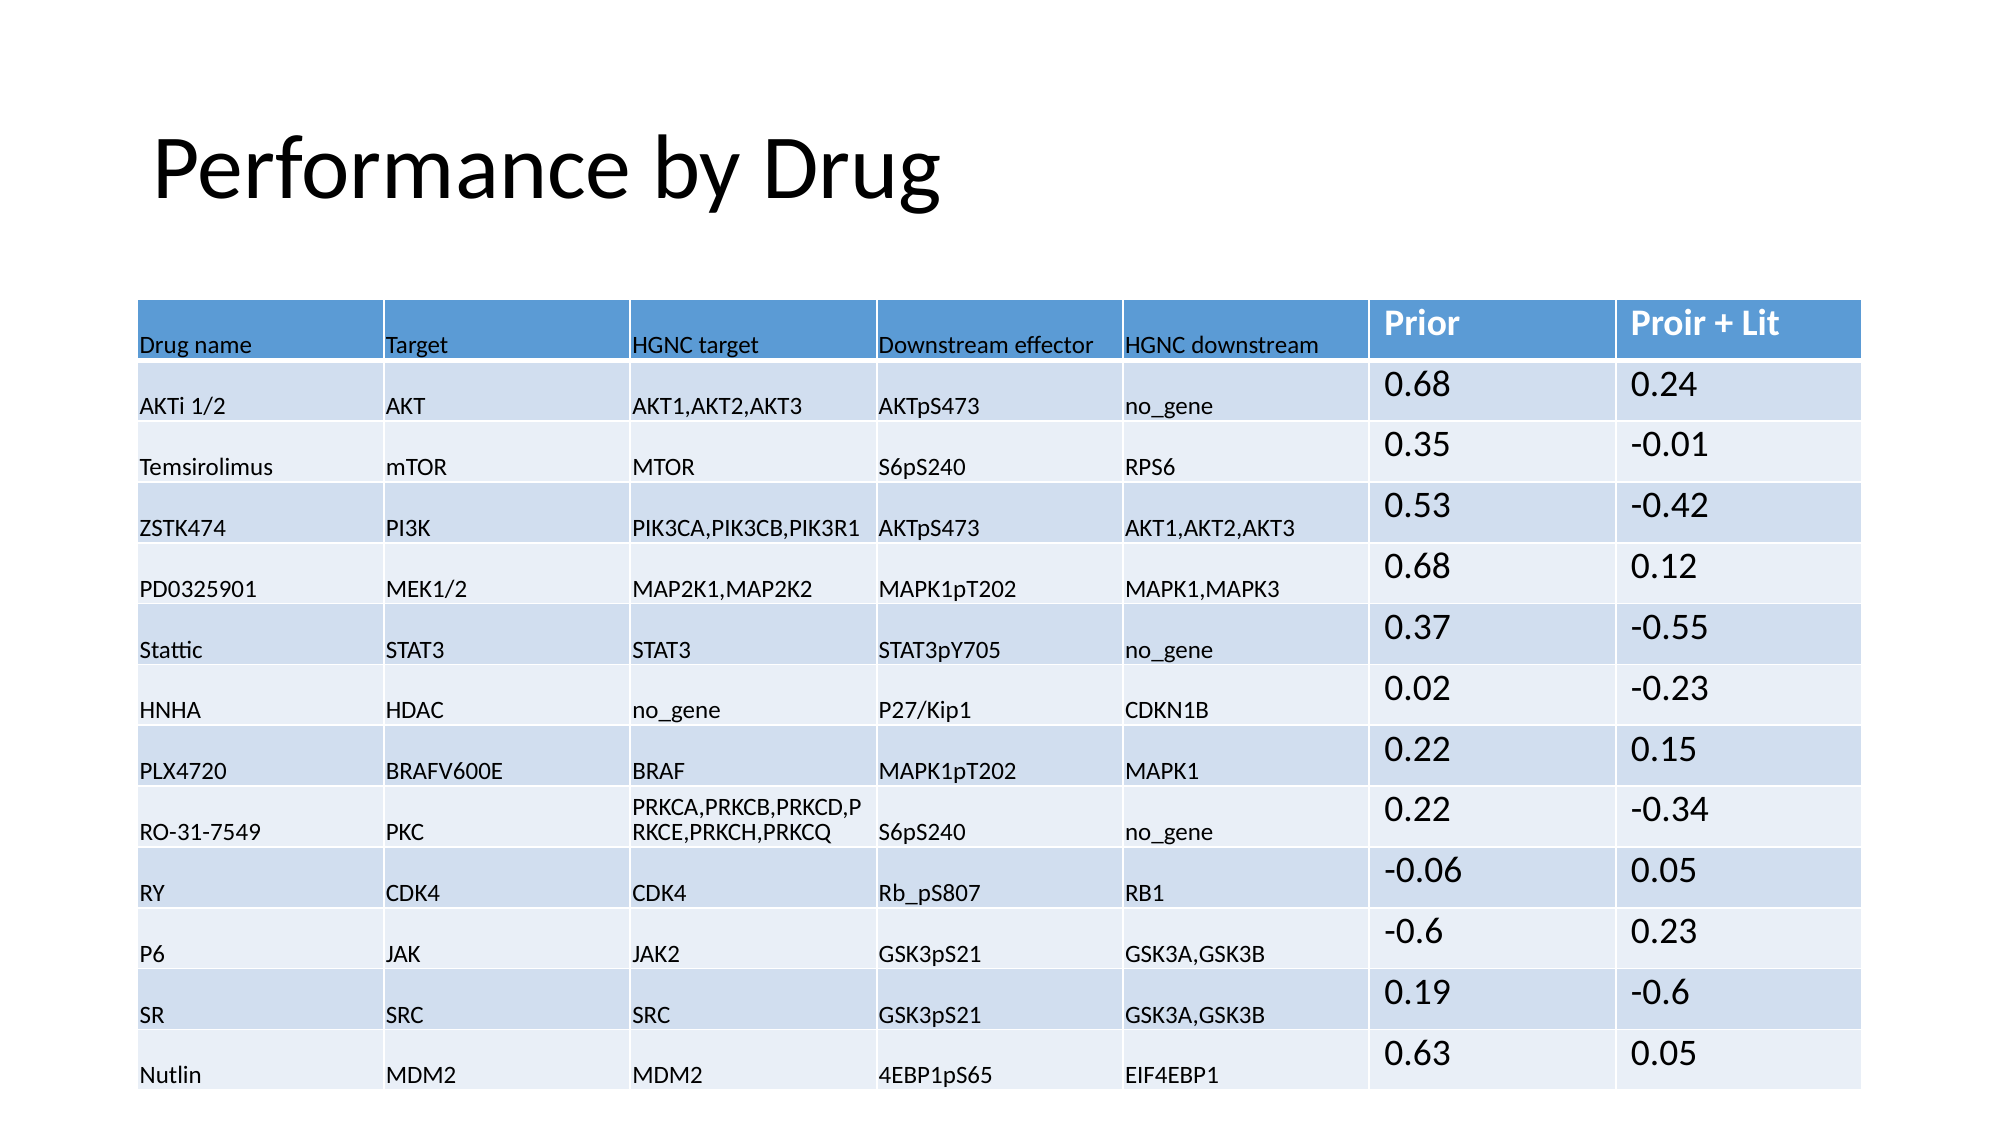

# Performance by Drug
| Drug name | Target | HGNC target | Downstream effector | HGNC downstream | Prior | Proir + Lit |
| --- | --- | --- | --- | --- | --- | --- |
| AKTi 1/2 | AKT | AKT1,AKT2,AKT3 | AKTpS473 | no\_gene | 0.68 | 0.24 |
| Temsirolimus | mTOR | MTOR | S6pS240 | RPS6 | 0.35 | -0.01 |
| ZSTK474 | PI3K | PIK3CA,PIK3CB,PIK3R1 | AKTpS473 | AKT1,AKT2,AKT3 | 0.53 | -0.42 |
| PD0325901 | MEK1/2 | MAP2K1,MAP2K2 | MAPK1pT202 | MAPK1,MAPK3 | 0.68 | 0.12 |
| Stattic | STAT3 | STAT3 | STAT3pY705 | no\_gene | 0.37 | -0.55 |
| HNHA | HDAC | no\_gene | P27/Kip1 | CDKN1B | 0.02 | -0.23 |
| PLX4720 | BRAFV600E | BRAF | MAPK1pT202 | MAPK1 | 0.22 | 0.15 |
| RO-31-7549 | PKC | PRKCA,PRKCB,PRKCD,PRKCE,PRKCH,PRKCQ | S6pS240 | no\_gene | 0.22 | -0.34 |
| RY | CDK4 | CDK4 | Rb\_pS807 | RB1 | -0.06 | 0.05 |
| P6 | JAK | JAK2 | GSK3pS21 | GSK3A,GSK3B | -0.6 | 0.23 |
| SR | SRC | SRC | GSK3pS21 | GSK3A,GSK3B | 0.19 | -0.6 |
| Nutlin | MDM2 | MDM2 | 4EBP1pS65 | EIF4EBP1 | 0.63 | 0.05 |